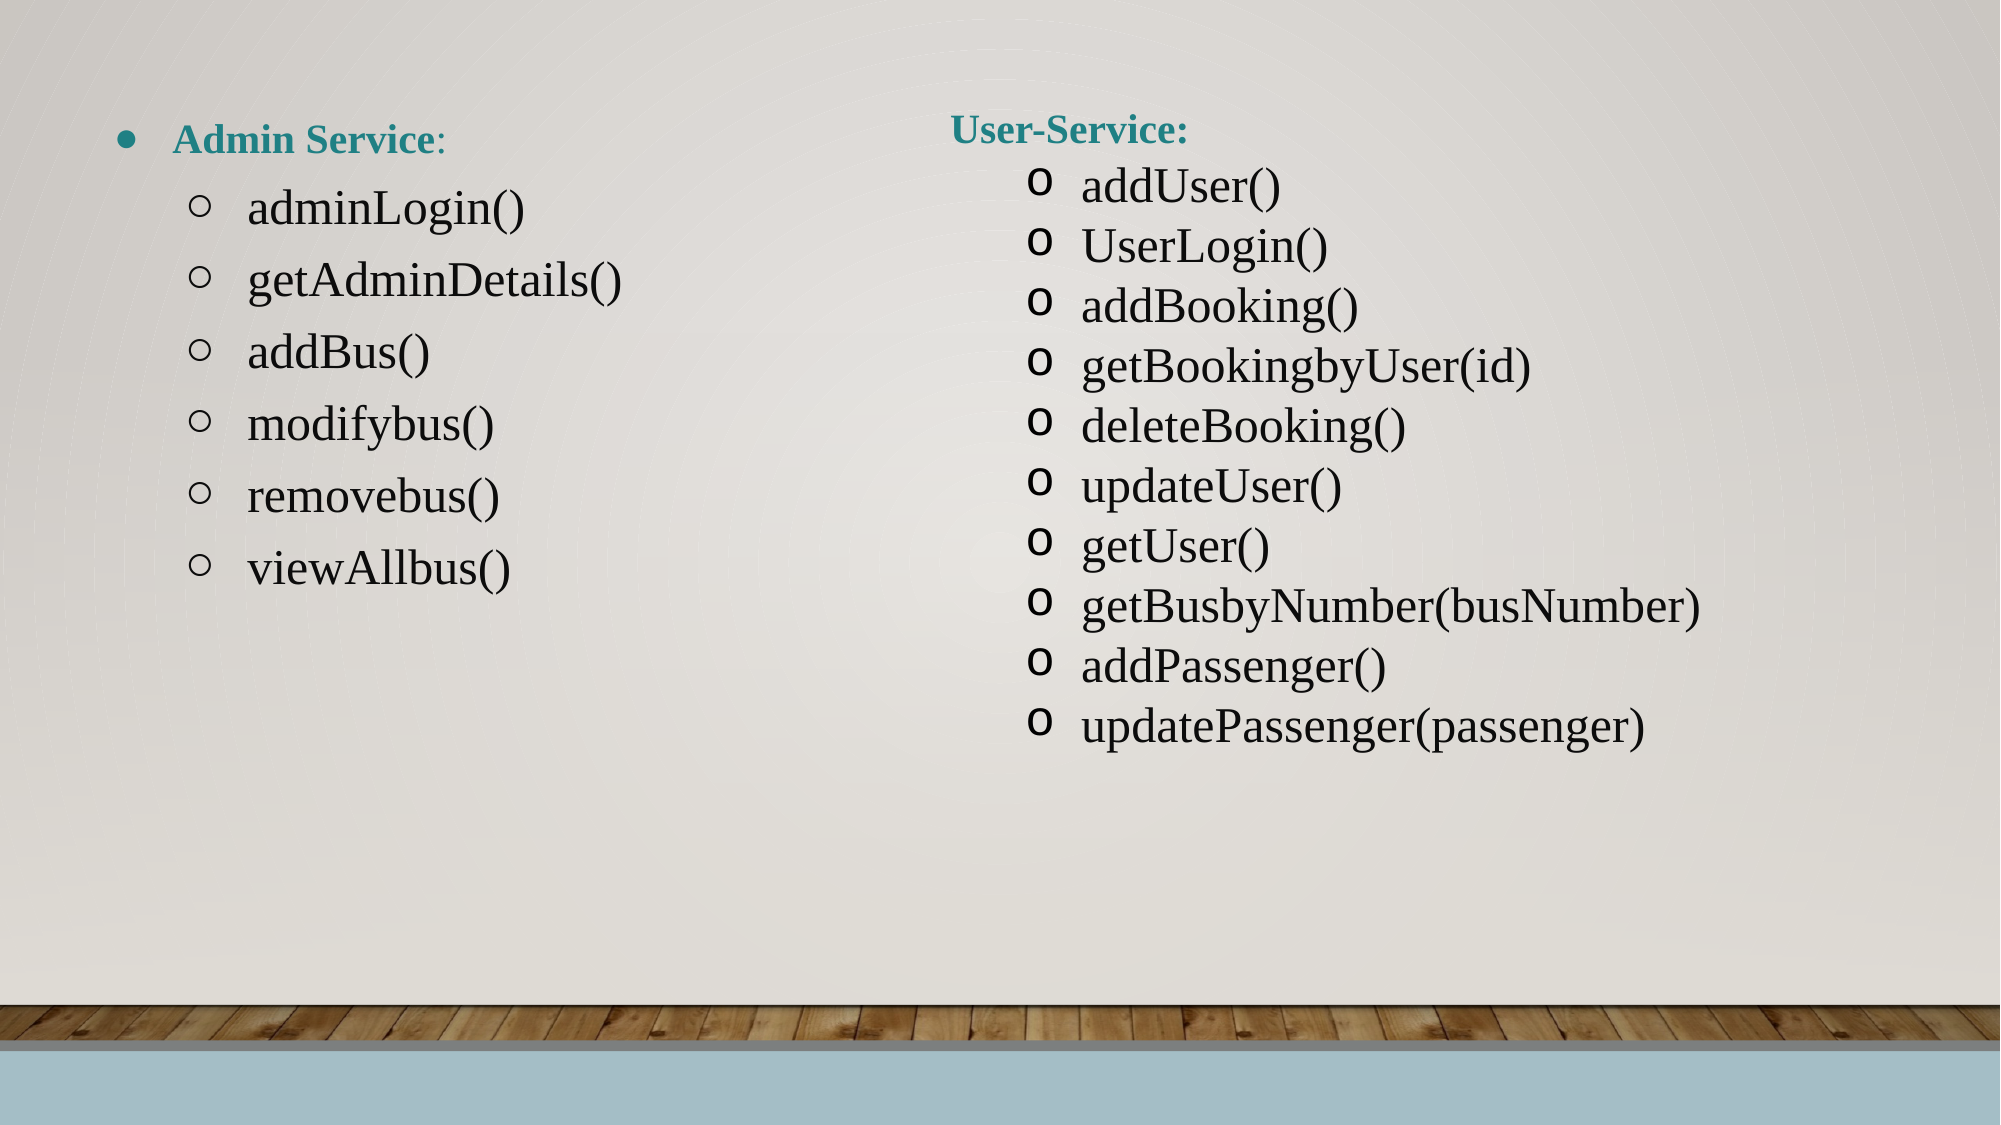

User-Service:
addUser()
UserLogin()
addBooking()
getBookingbyUser(id)
deleteBooking()
updateUser()
getUser()
getBusbyNumber(busNumber)
addPassenger()
updatePassenger(passenger)
Admin Service:
adminLogin()
getAdminDetails()
addBus()
modifybus()
removebus()
viewAllbus()